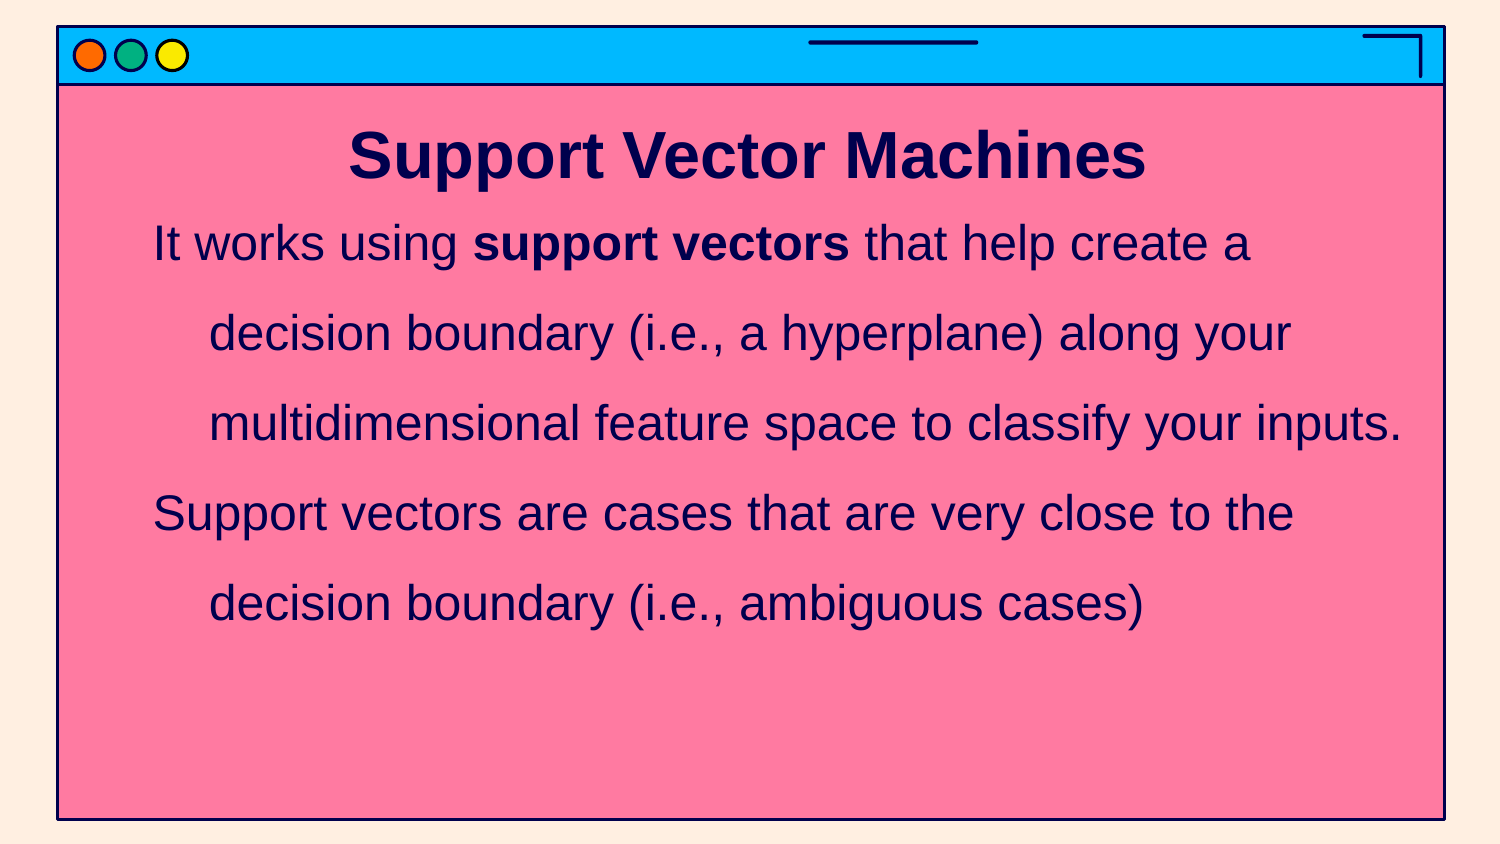

# Support Vector Machines
It works using support vectors that help create a decision boundary (i.e., a hyperplane) along your multidimensional feature space to classify your inputs.
Support vectors are cases that are very close to the decision boundary (i.e., ambiguous cases)